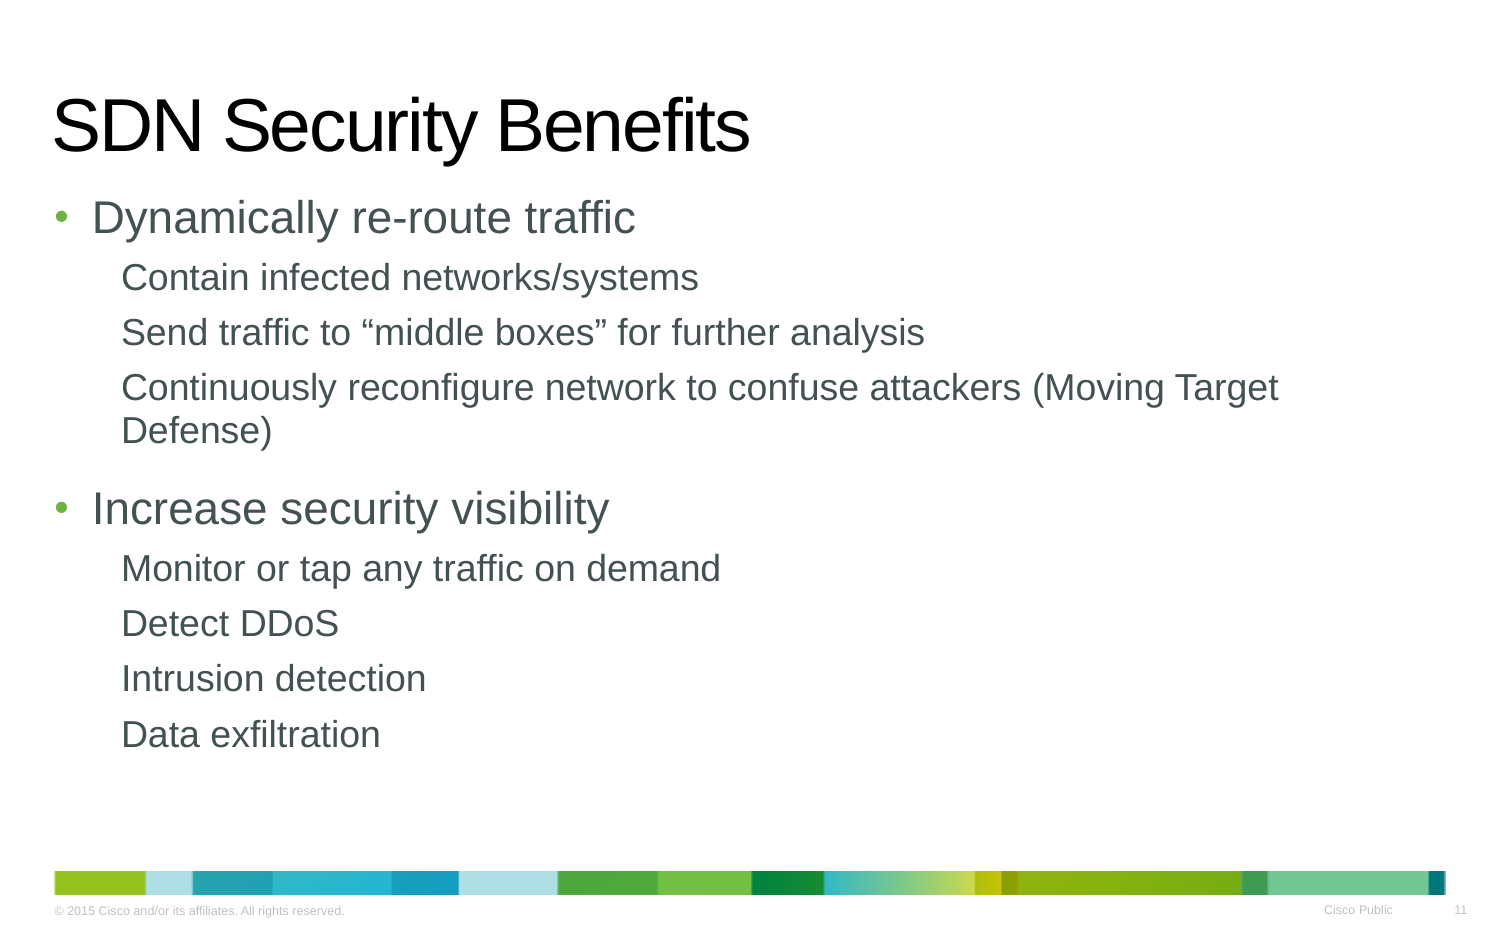

# SDN Security Benefits
Dynamically re-route traffic
Contain infected networks/systems
Send traffic to “middle boxes” for further analysis
Continuously reconfigure network to confuse attackers (Moving Target Defense)
Increase security visibility
Monitor or tap any traffic on demand
Detect DDoS
Intrusion detection
Data exfiltration